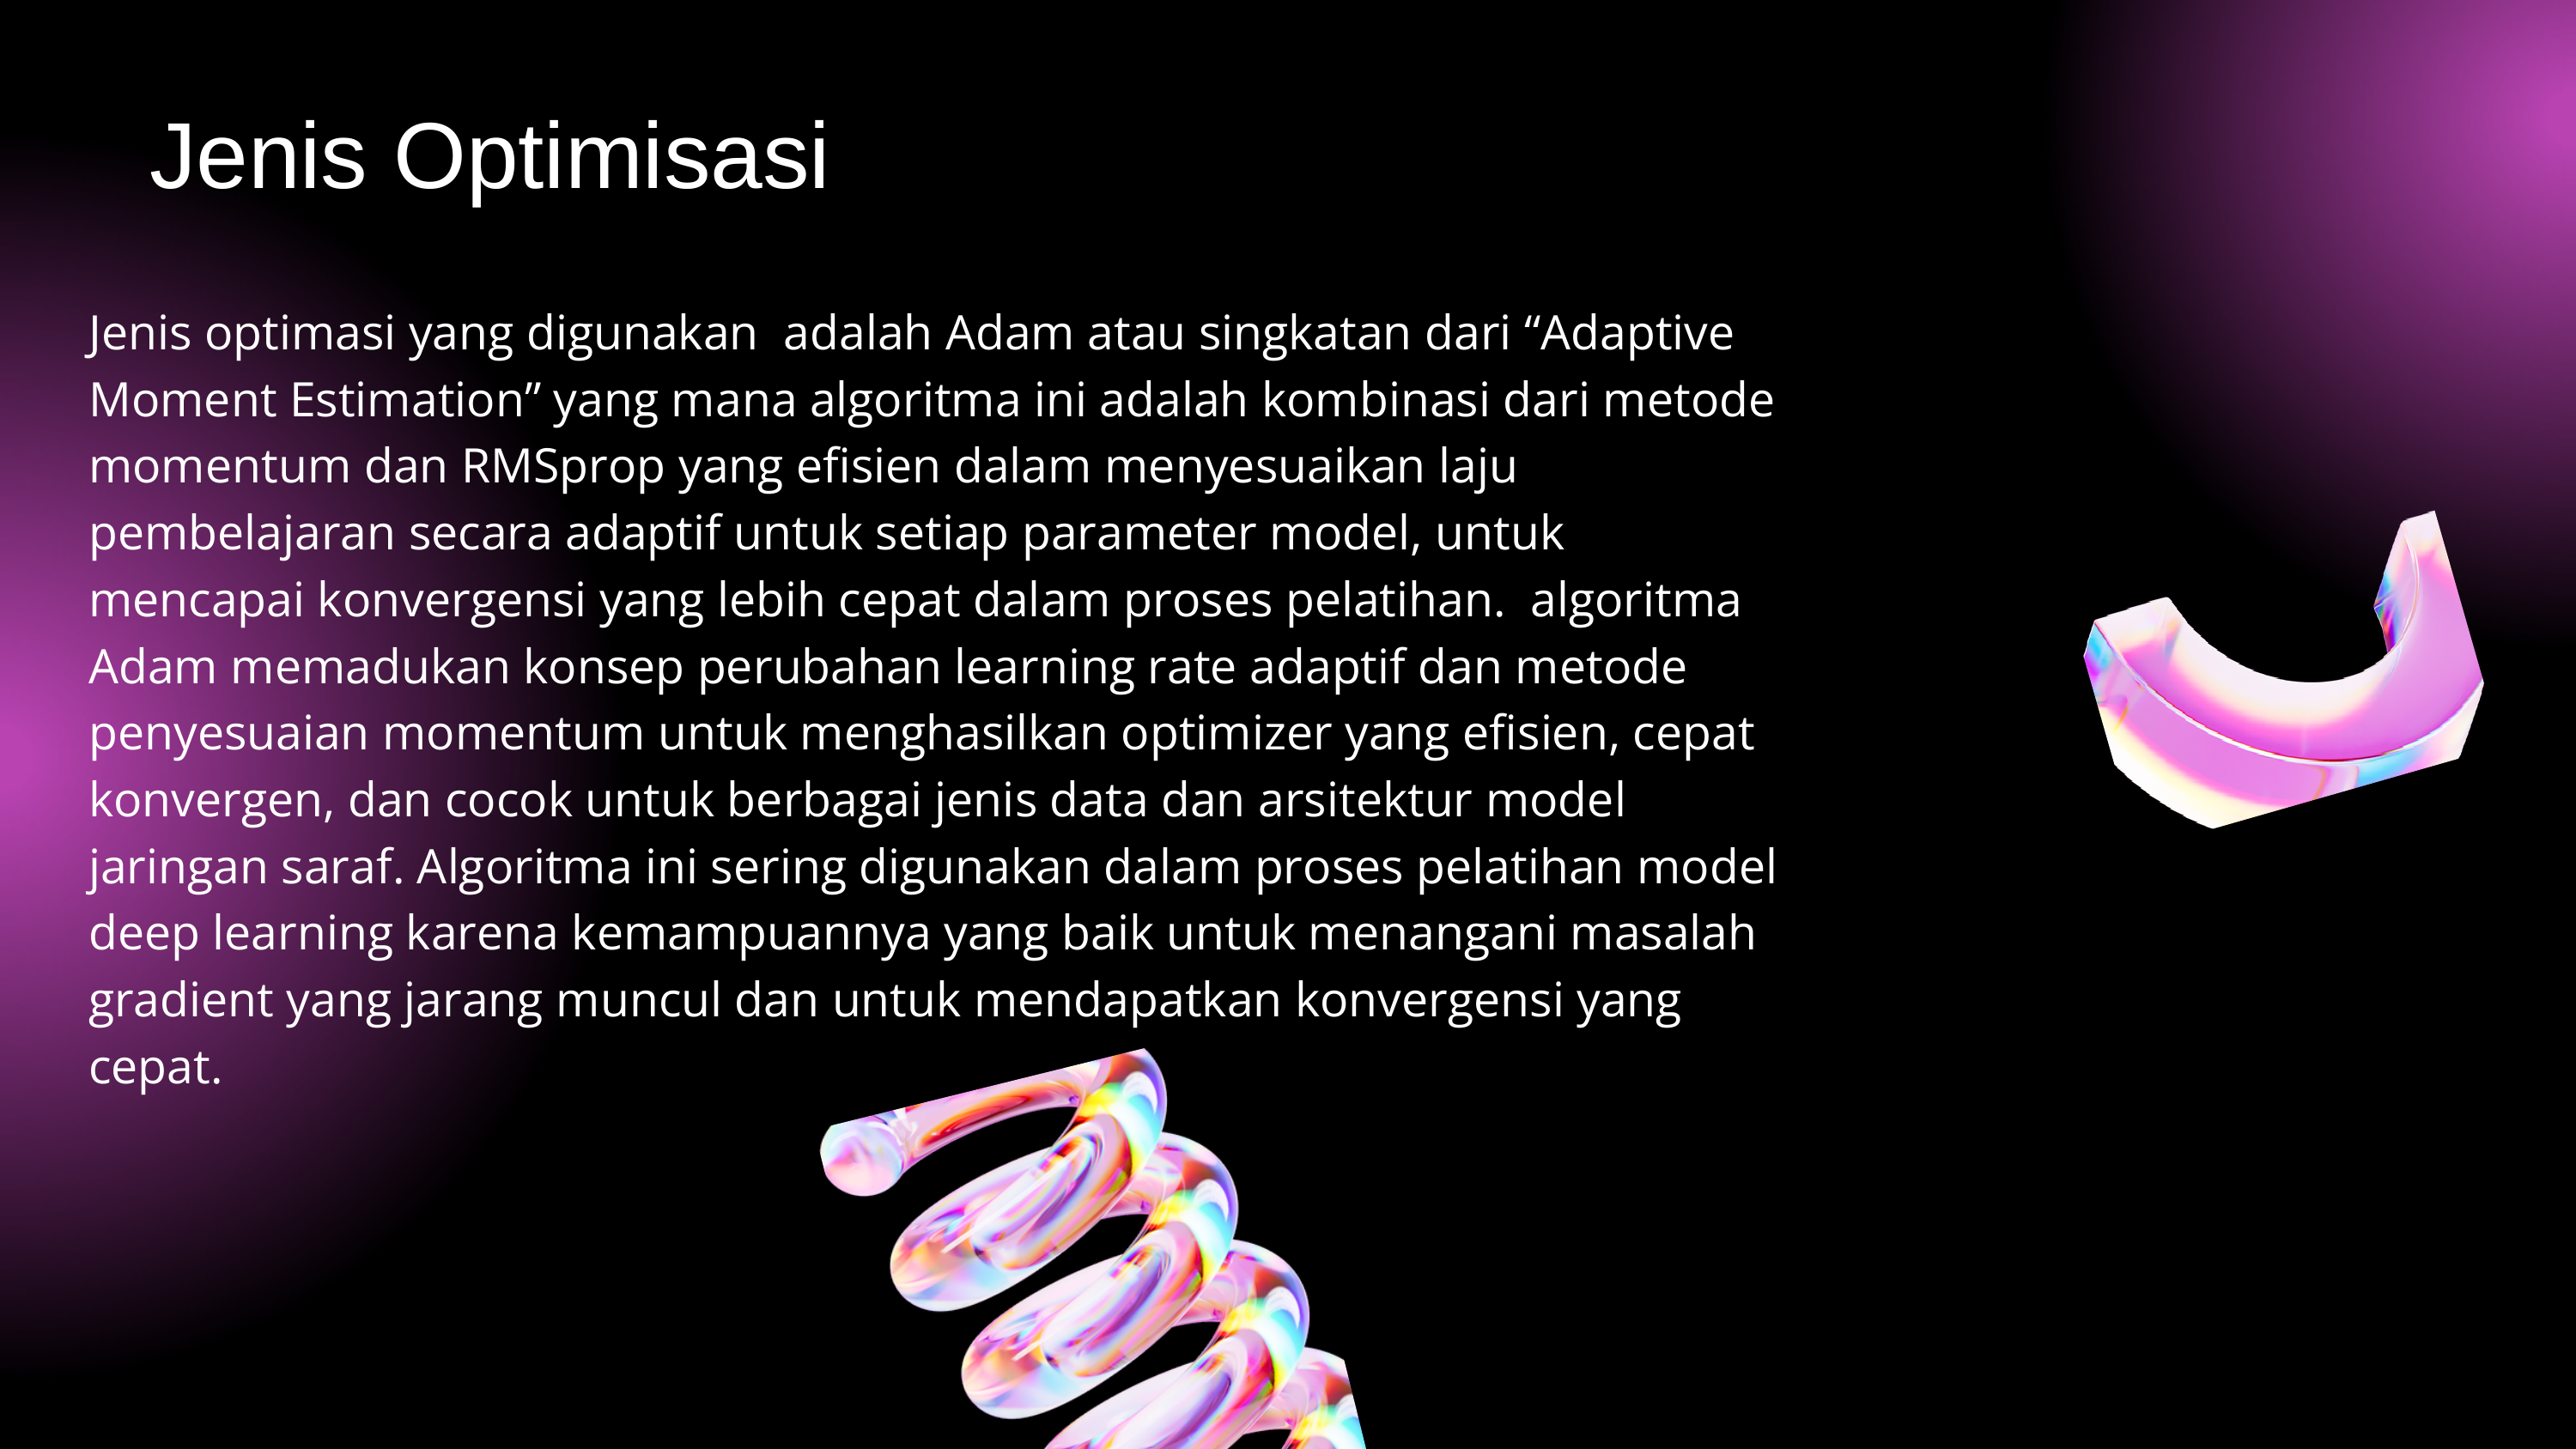

Jenis Optimisasi
Jenis optimasi yang digunakan  adalah Adam atau singkatan dari “Adaptive Moment Estimation” yang mana algoritma ini adalah kombinasi dari metode momentum dan RMSprop yang efisien dalam menyesuaikan laju pembelajaran secara adaptif untuk setiap parameter model, untuk mencapai konvergensi yang lebih cepat dalam proses pelatihan.  algoritma Adam memadukan konsep perubahan learning rate adaptif dan metode penyesuaian momentum untuk menghasilkan optimizer yang efisien, cepat konvergen, dan cocok untuk berbagai jenis data dan arsitektur model jaringan saraf. Algoritma ini sering digunakan dalam proses pelatihan model deep learning karena kemampuannya yang baik untuk menangani masalah gradient yang jarang muncul dan untuk mendapatkan konvergensi yang cepat.